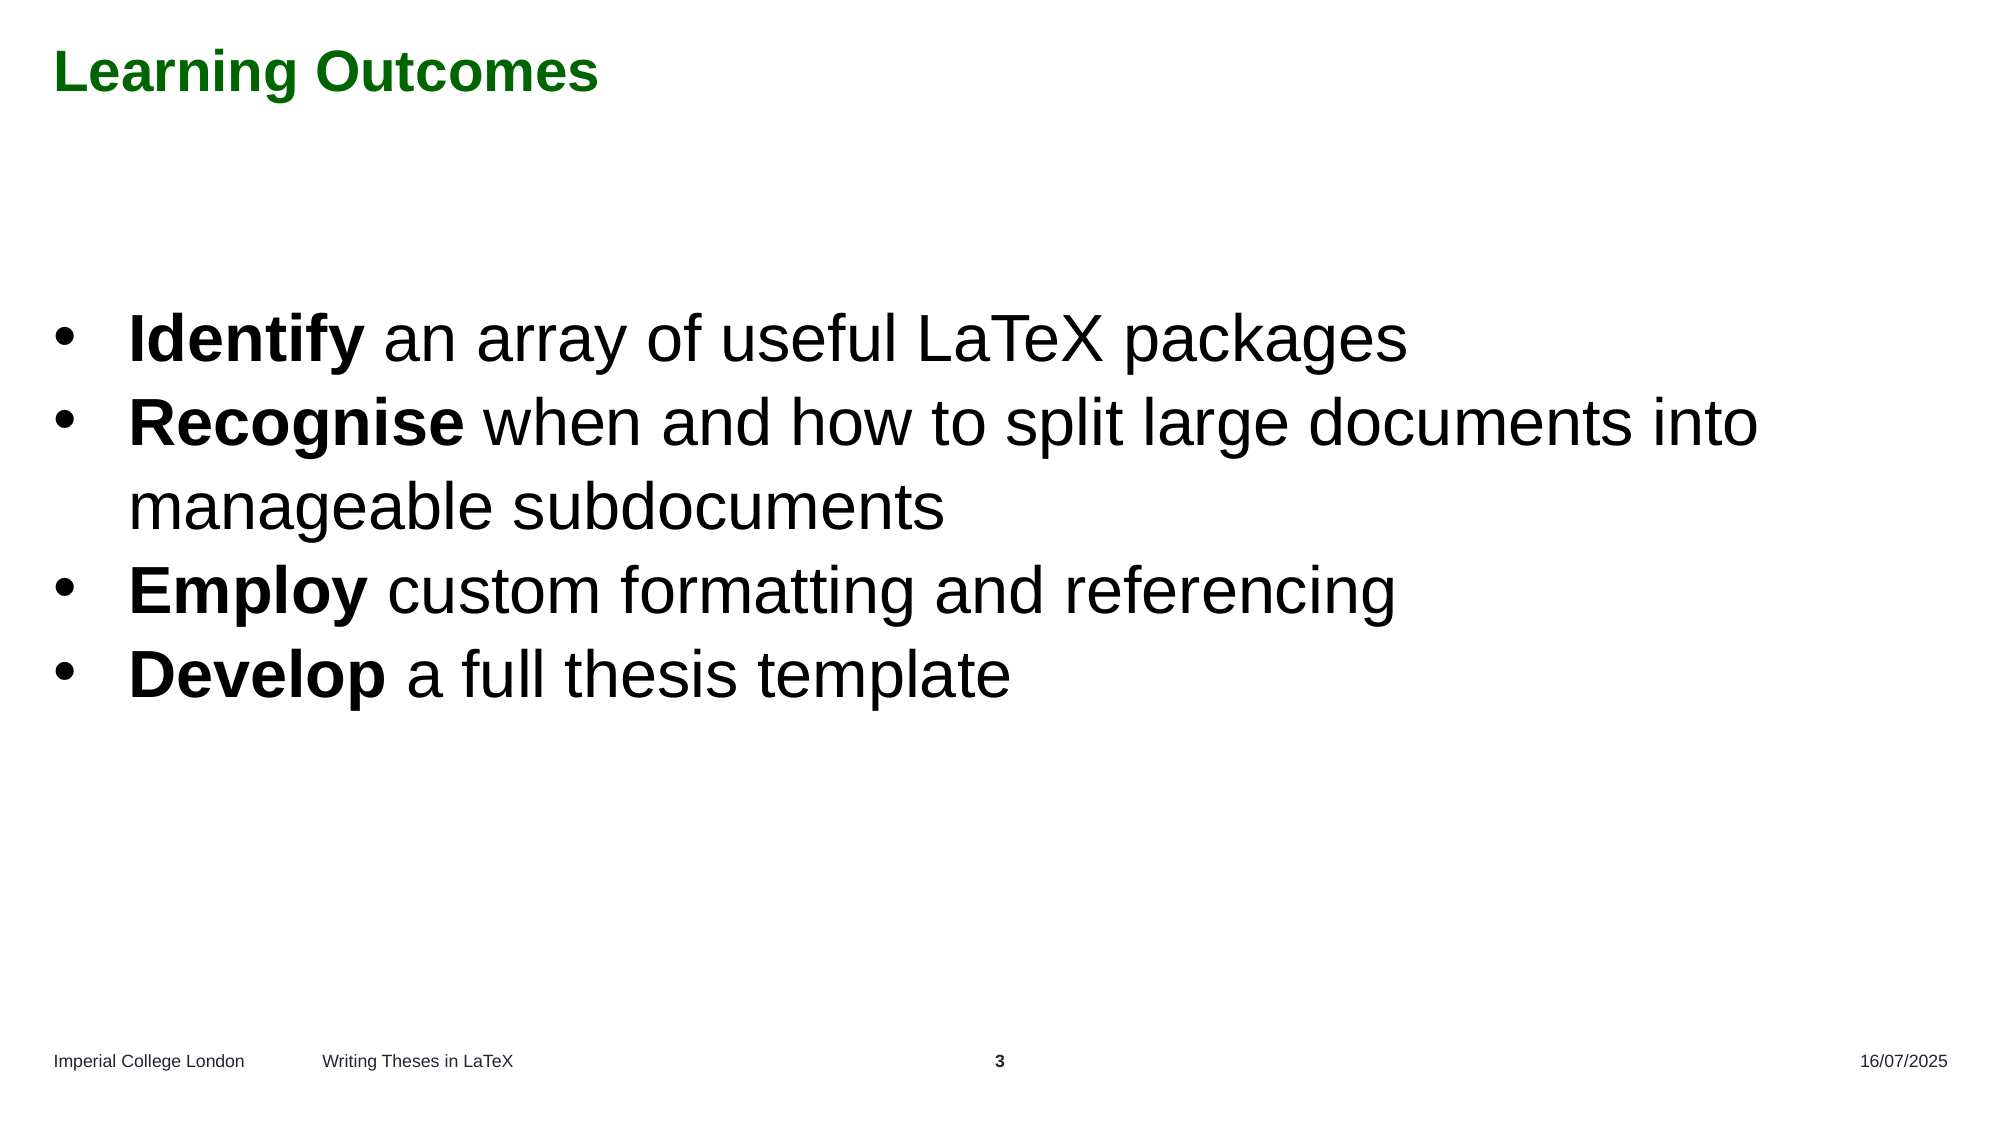

# Learning Outcomes
Identify an array of useful LaTeX packages
Recognise when and how to split large documents into manageable subdocuments
Employ custom formatting and referencing
Develop a full thesis template
Writing Theses in LaTeX
3
16/07/2025